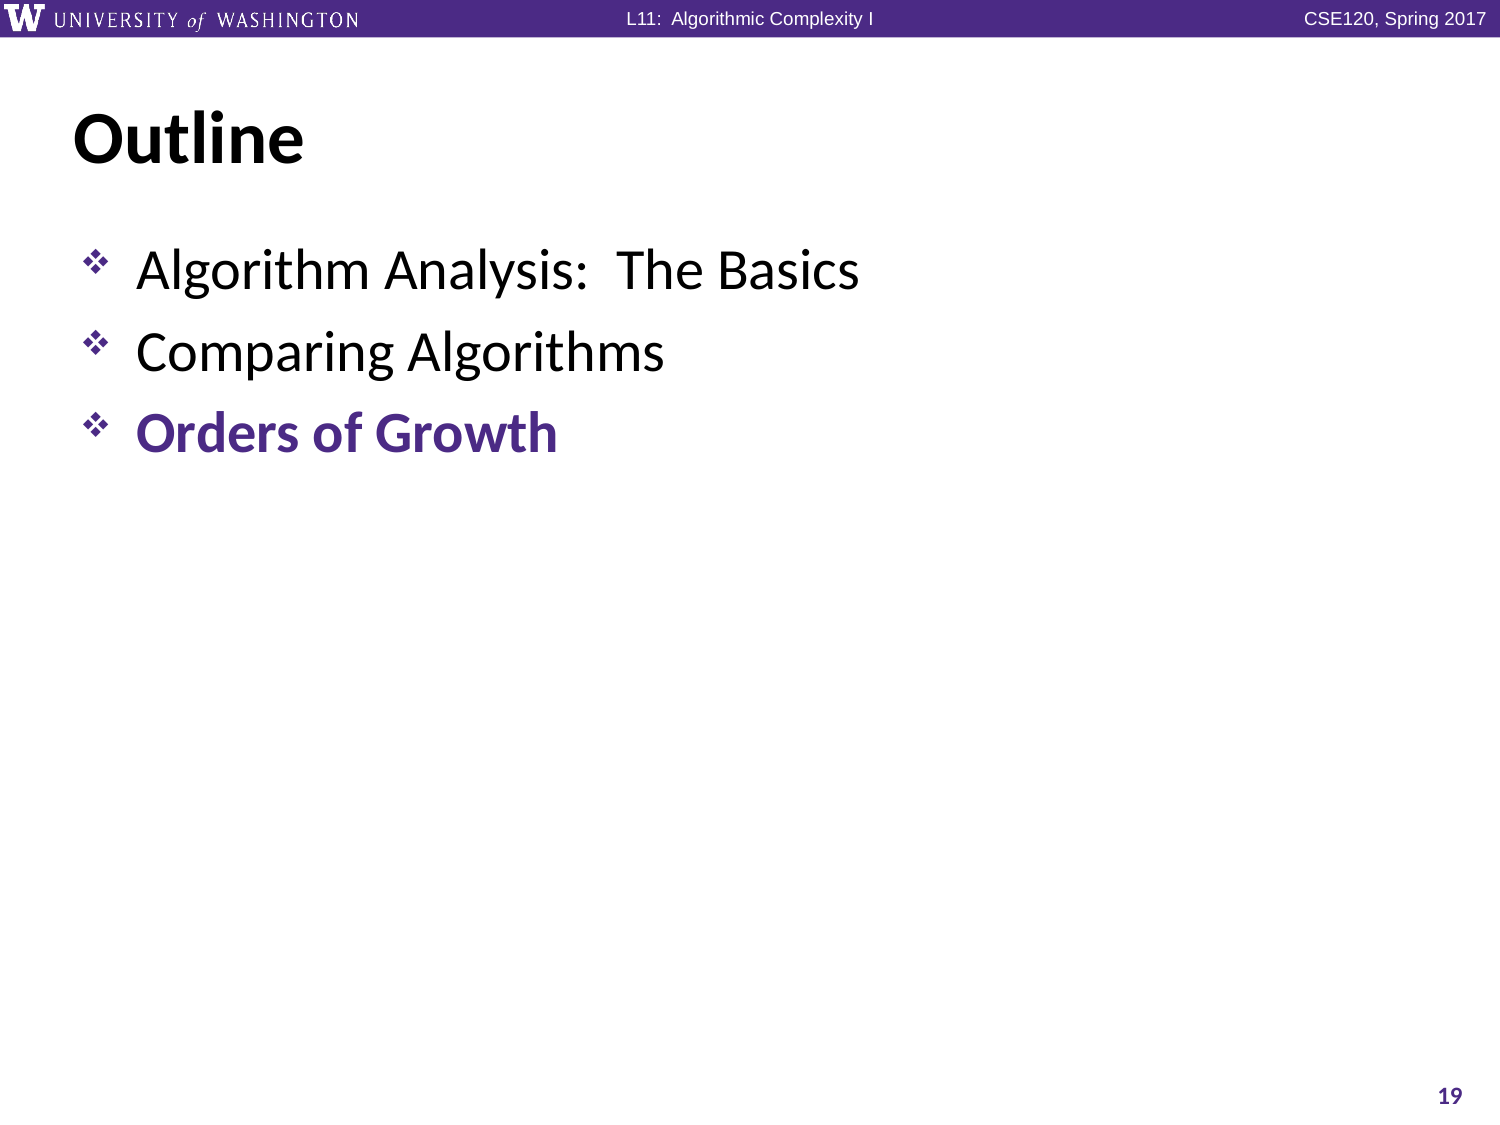

# Outline
Algorithm Analysis:  The Basics
Comparing Algorithms
Orders of Growth
19